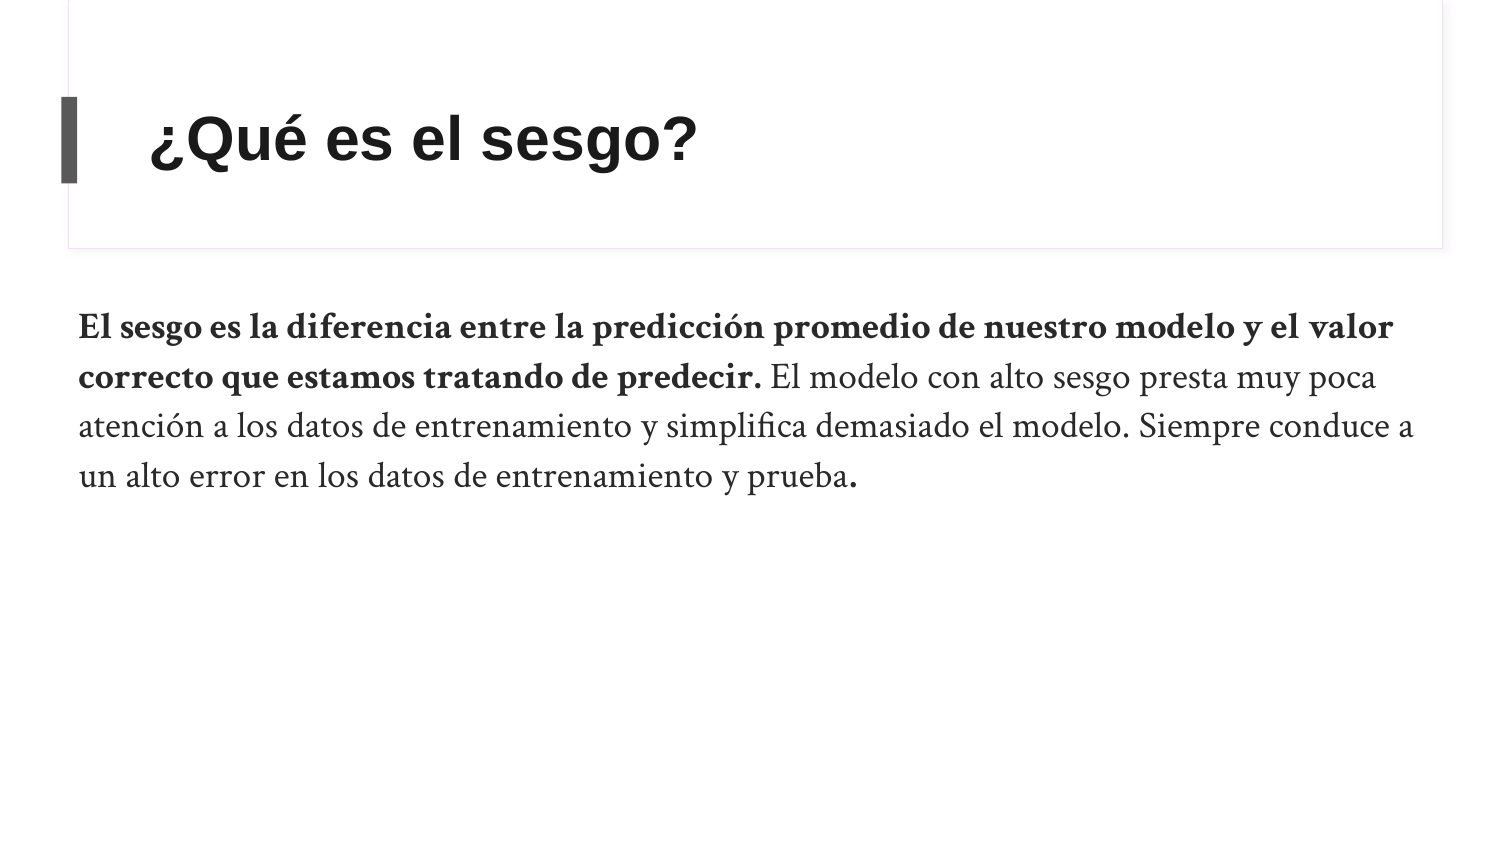

# ¿Qué es el sesgo?
El sesgo es la diferencia entre la predicción promedio de nuestro modelo y el valor correcto que estamos tratando de predecir. El modelo con alto sesgo presta muy poca atención a los datos de entrenamiento y simplifica demasiado el modelo. Siempre conduce a un alto error en los datos de entrenamiento y prueba.